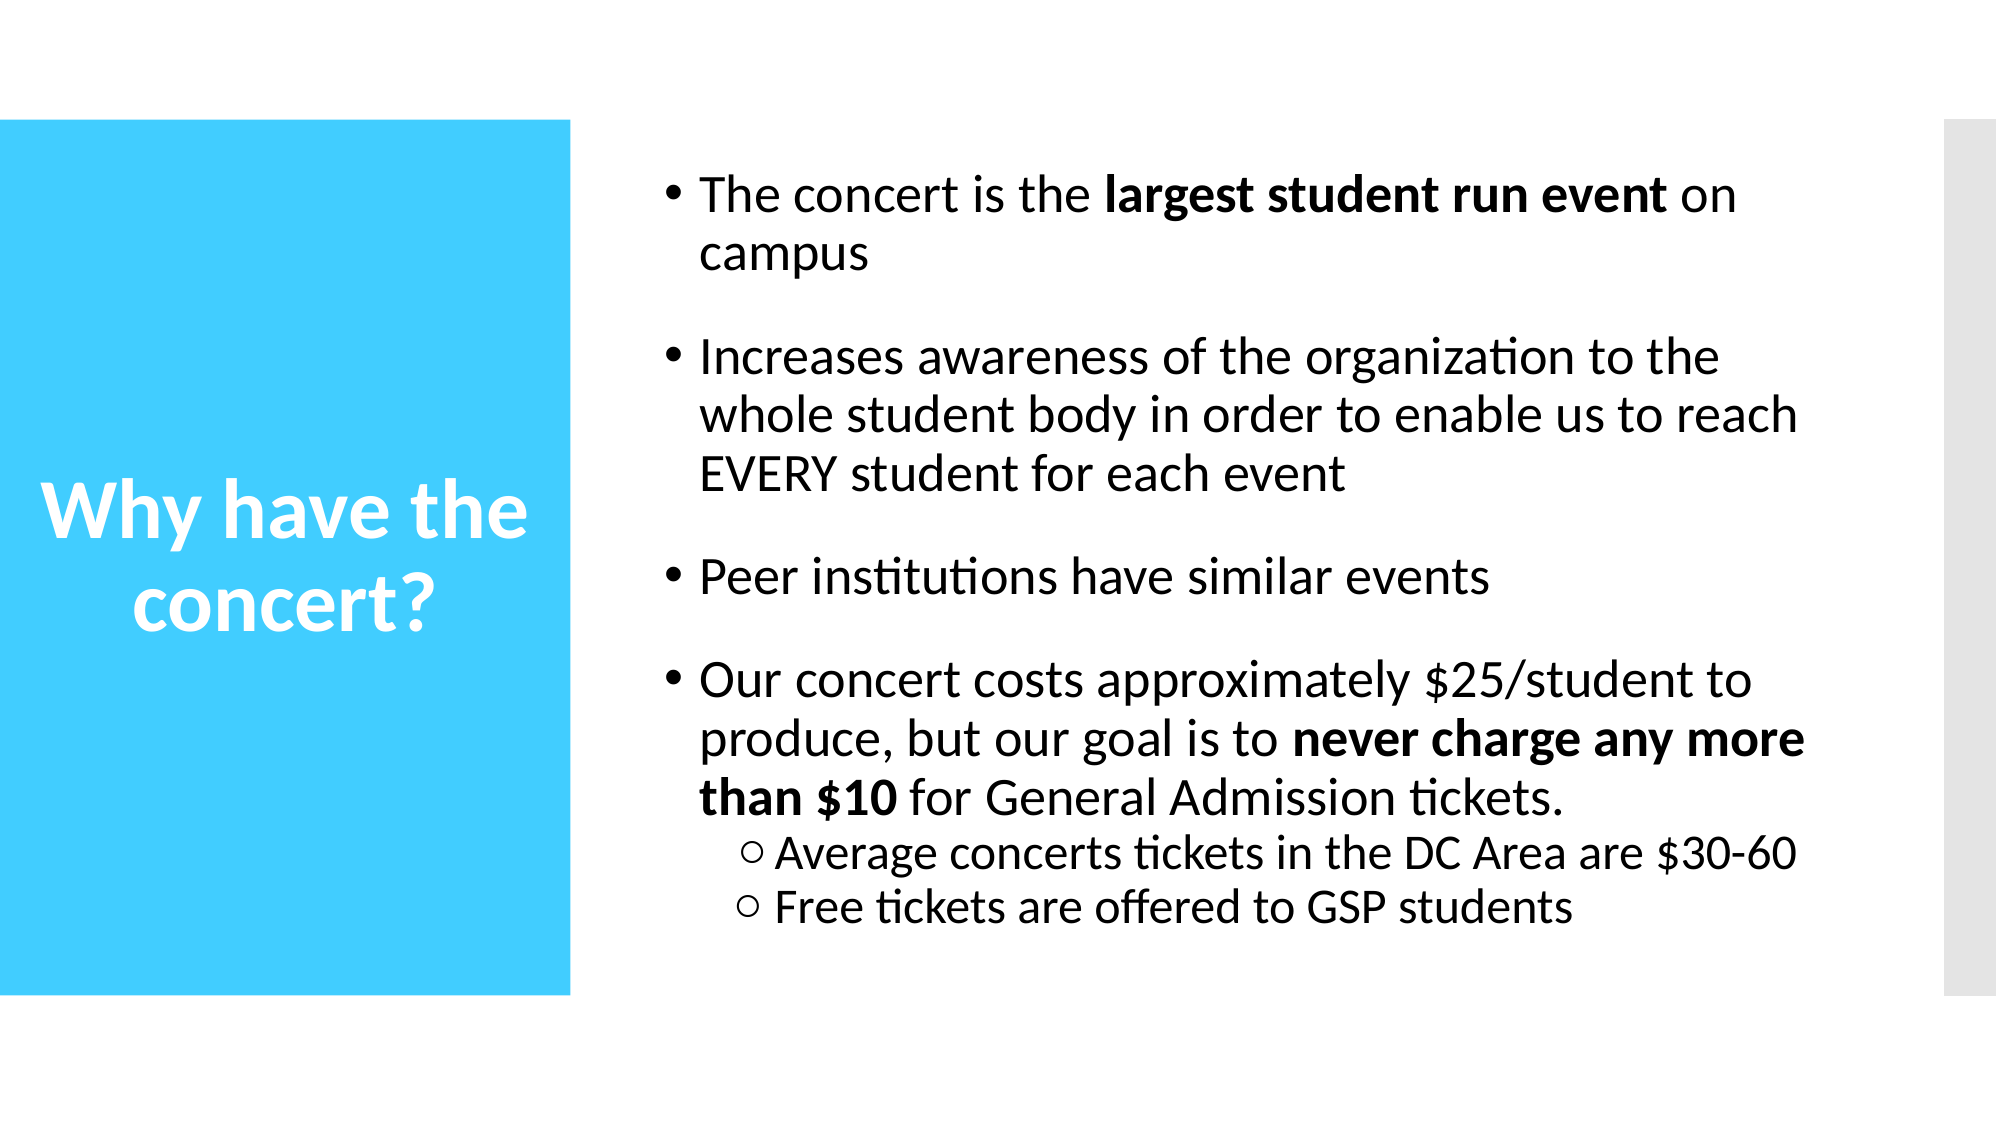

The concert is the largest student run event on campus

Increases awareness of the organization to the whole student body in order to enable us to reach EVERY student for each event

Peer institutions have similar events

Our concert costs approximately $25/student to produce, but our goal is to never charge any more than $10 for General Admission tickets.
Average concerts tickets in the DC Area are $30-60
Free tickets are offered to GSP students

# Why have the concert?